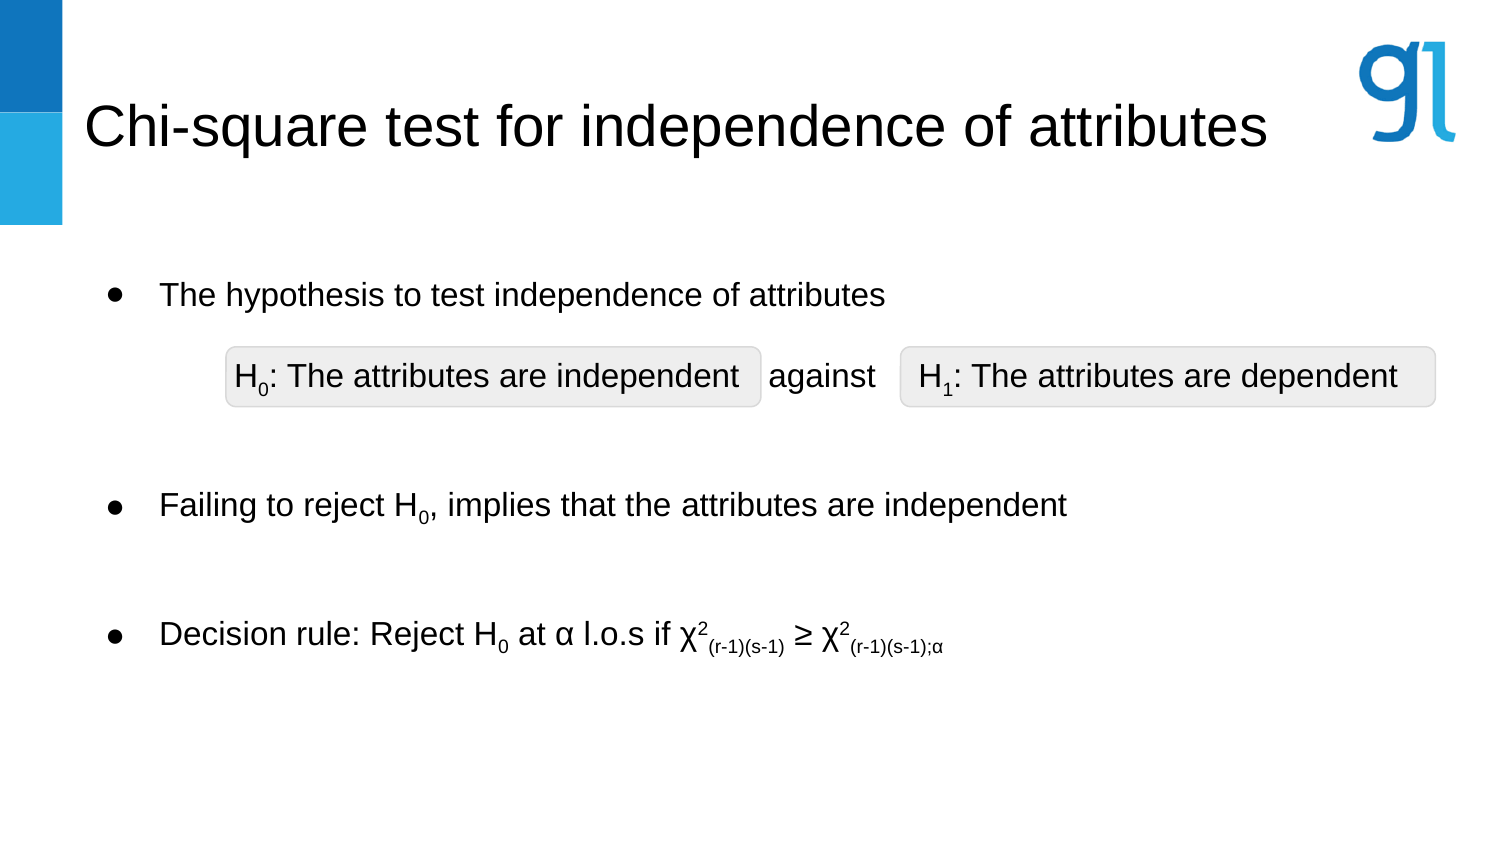

# Chi-square test for independence of attributes
The hypothesis to test independence of attributes
H0: The attributes are independent	 against  	 H1: The attributes are dependent
Failing to reject H0, implies that the attributes are independent
Decision rule: Reject H0 at α l.o.s if χ2(r-1)(s-1) ≥ χ2(r-1)(s-1);α